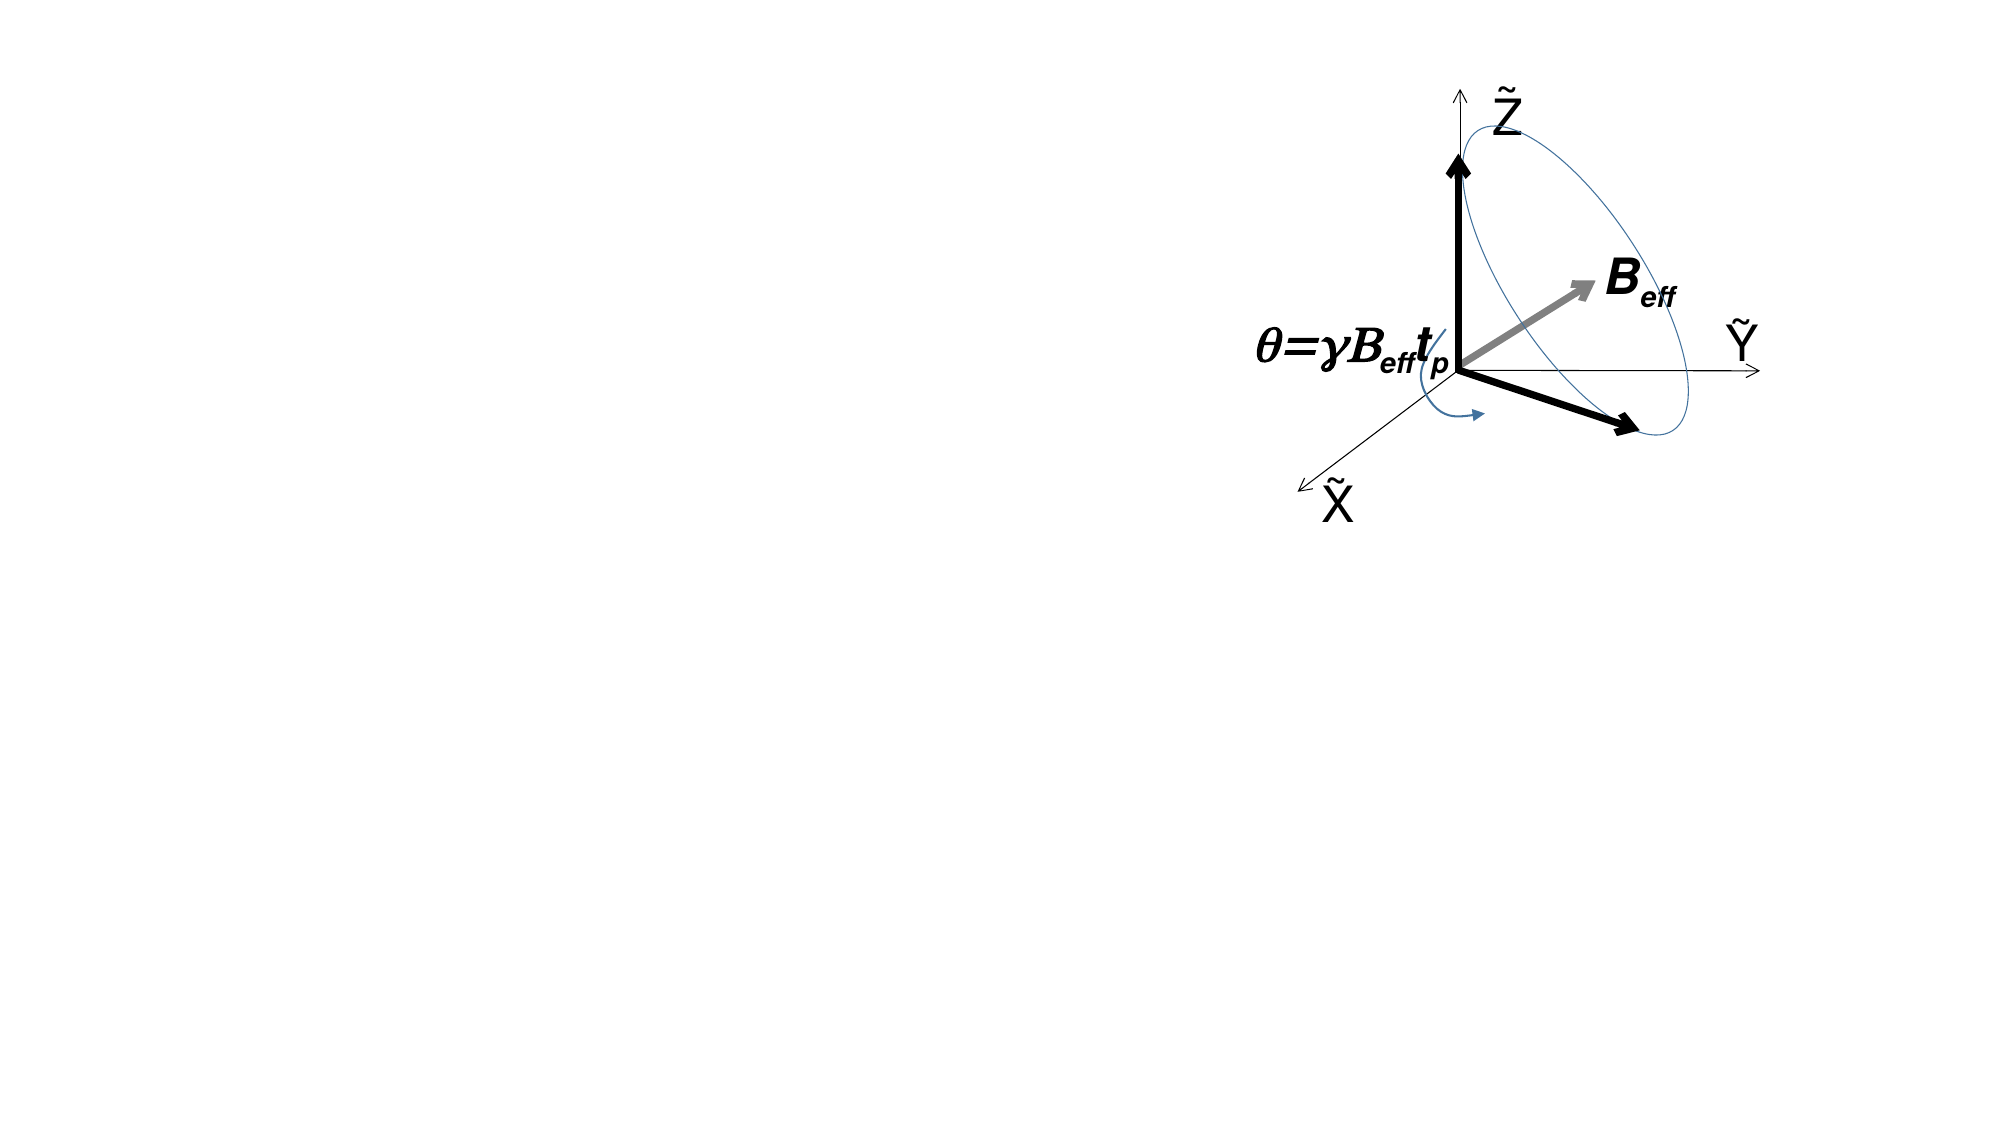

~
Z

Beff
~
θ=γΒefftp
Y

~
X